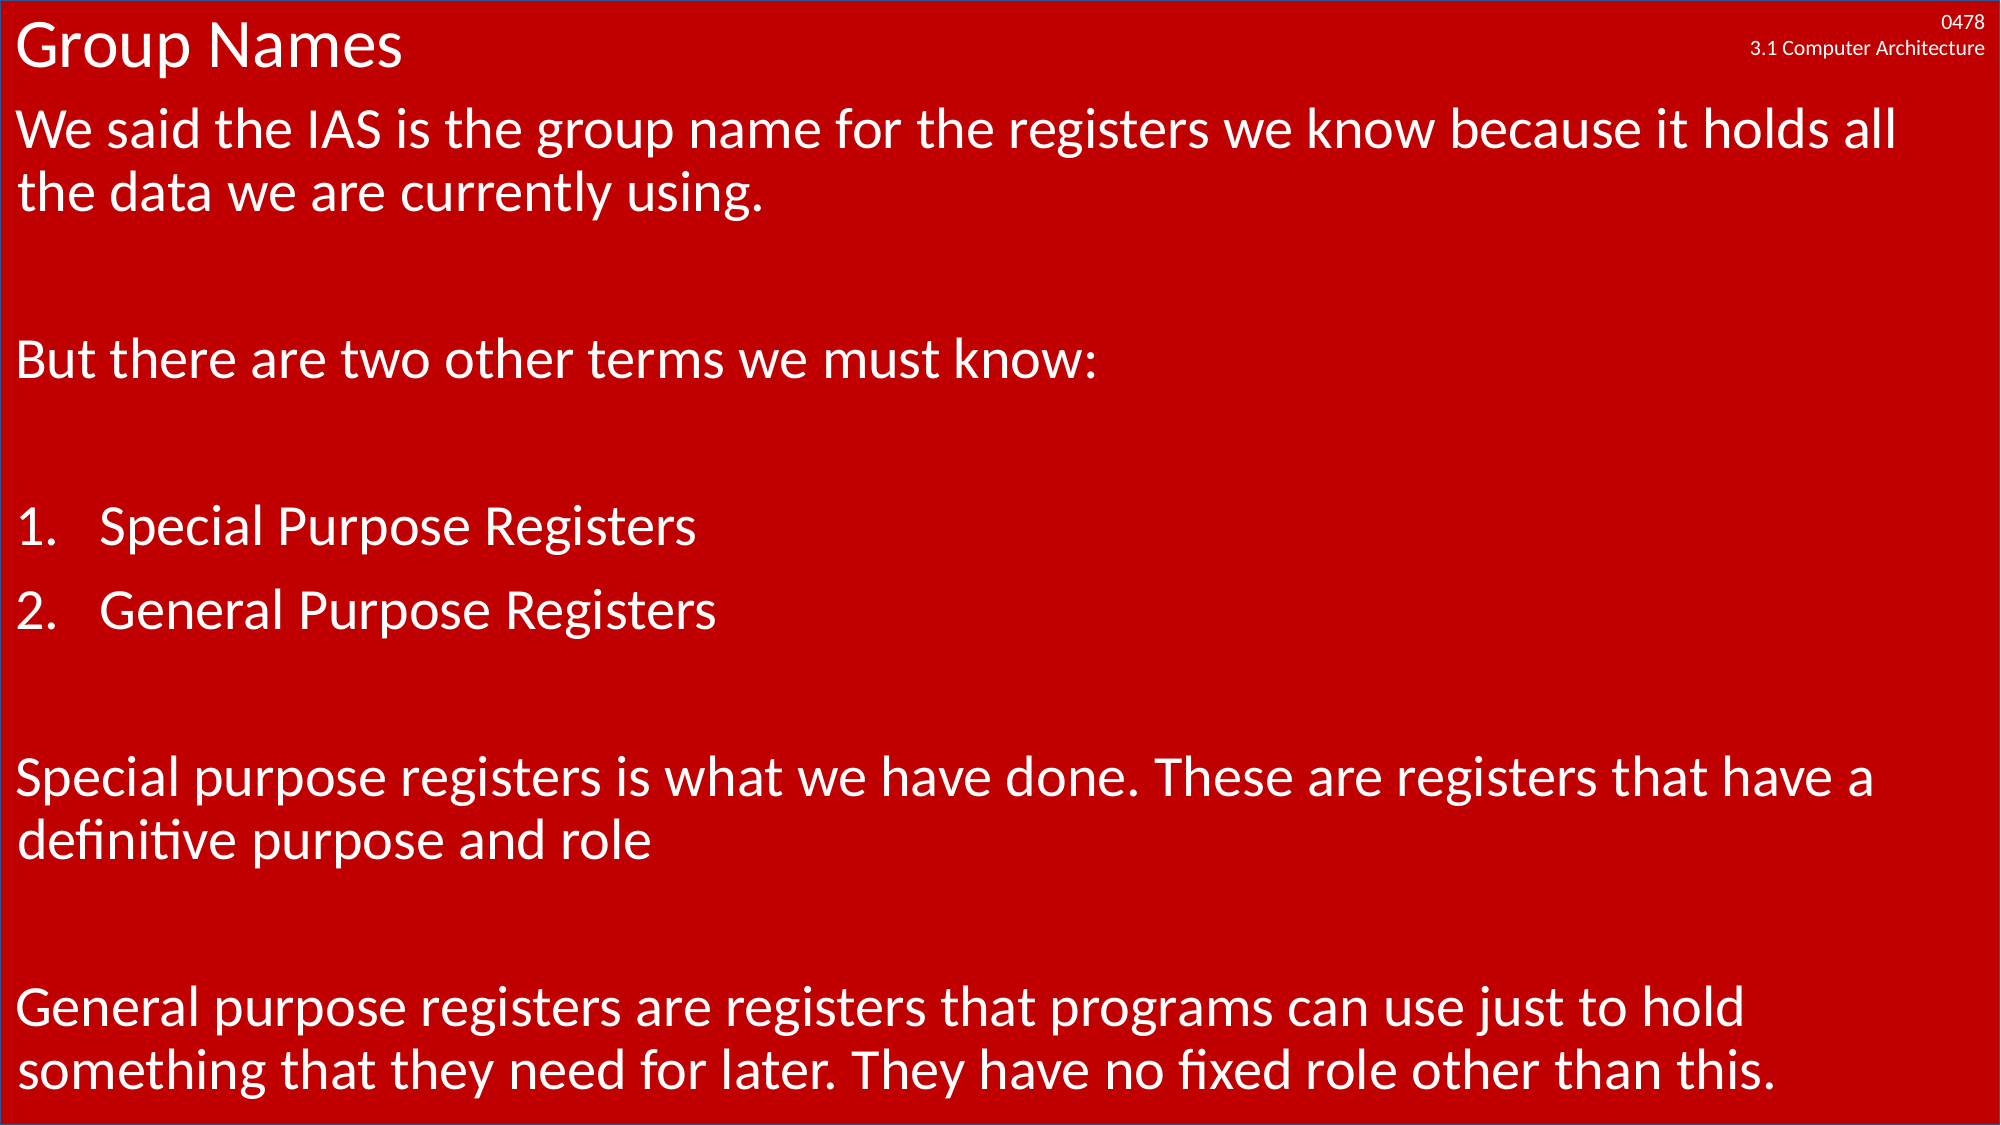

# Group Names
We said the IAS is the group name for the registers we know because it holds all the data we are currently using.

But there are two other terms we must know:

Special Purpose Registers
General Purpose Registers

Special purpose registers is what we have done. These are registers that have a definitive purpose and role

General purpose registers are registers that programs can use just to hold something that they need for later. They have no fixed role other than this.